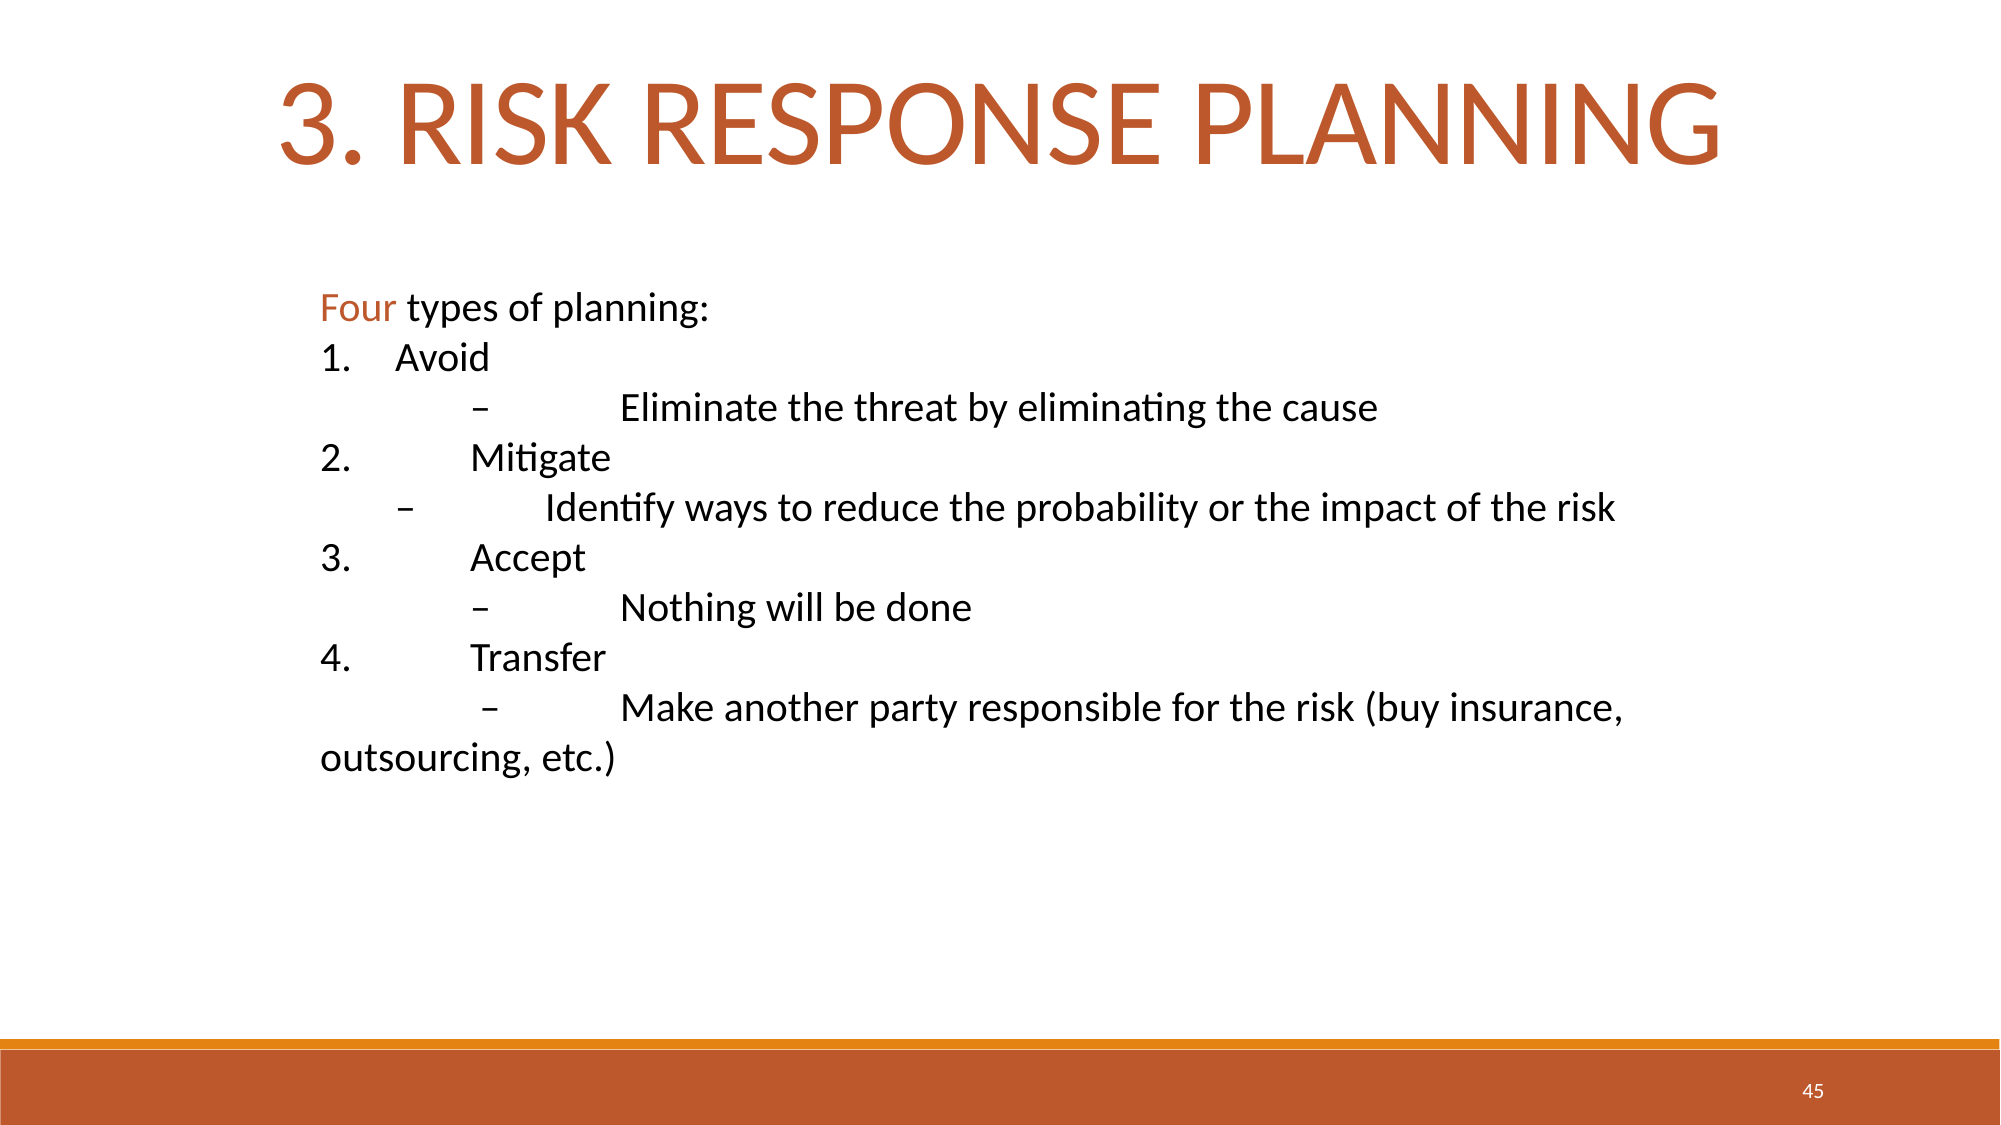

3. RISK RESPONSE PLANNING
Four types of planning:
Avoid
	– 	Eliminate the threat by eliminating the cause
2.	Mitigate
– 	Identify ways to reduce the probability or the impact of the risk
3.	Accept
	– 	Nothing will be done
4.	Transfer
	 – 	Make another party responsible for the risk (buy insurance, outsourcing, etc.)
45